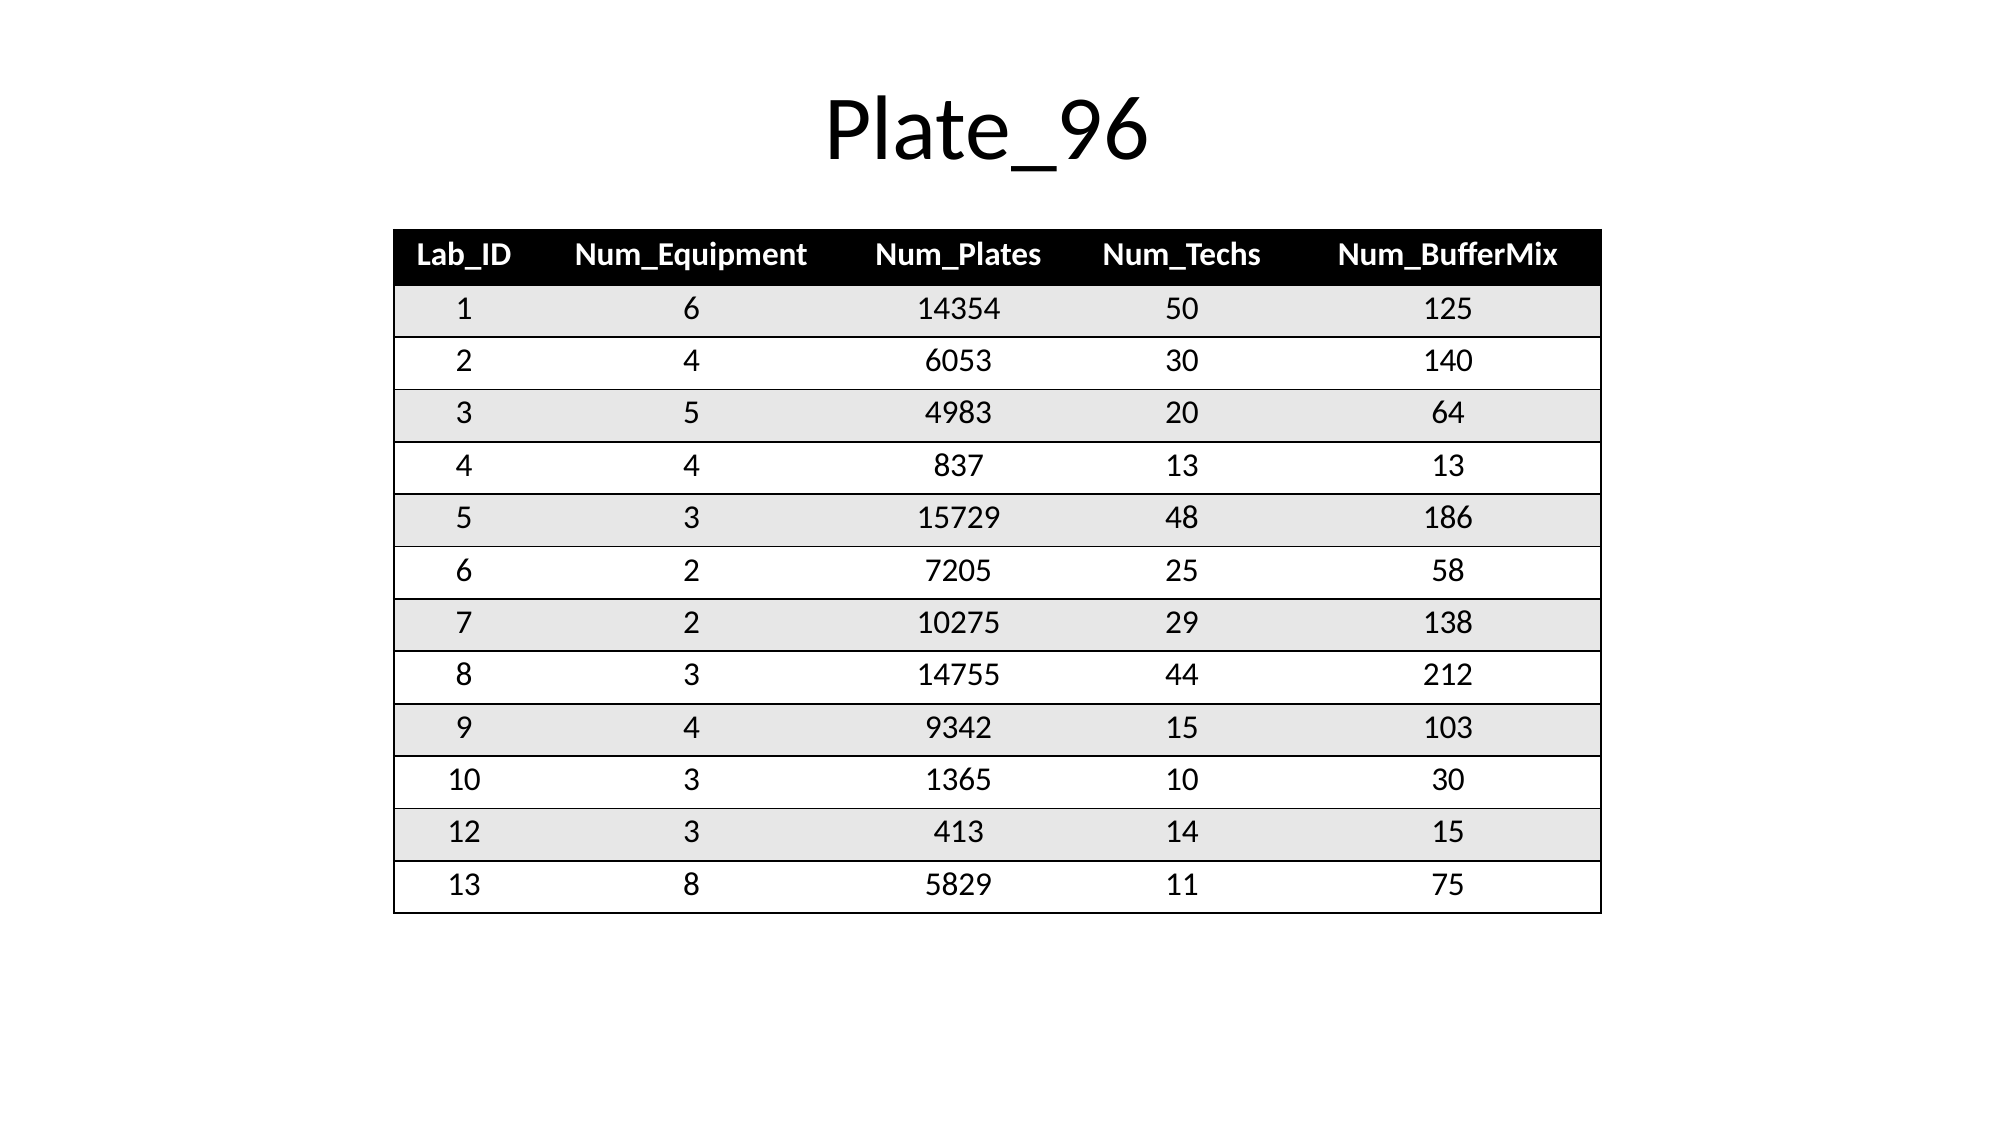

Plate_96
| Lab\_ID | Num\_Equipment | Num\_Plates | Num\_Techs | Num\_BufferMix |
| --- | --- | --- | --- | --- |
| 1 | 6 | 14354 | 50 | 125 |
| 2 | 4 | 6053 | 30 | 140 |
| 3 | 5 | 4983 | 20 | 64 |
| 4 | 4 | 837 | 13 | 13 |
| 5 | 3 | 15729 | 48 | 186 |
| 6 | 2 | 7205 | 25 | 58 |
| 7 | 2 | 10275 | 29 | 138 |
| 8 | 3 | 14755 | 44 | 212 |
| 9 | 4 | 9342 | 15 | 103 |
| 10 | 3 | 1365 | 10 | 30 |
| 12 | 3 | 413 | 14 | 15 |
| 13 | 8 | 5829 | 11 | 75 |